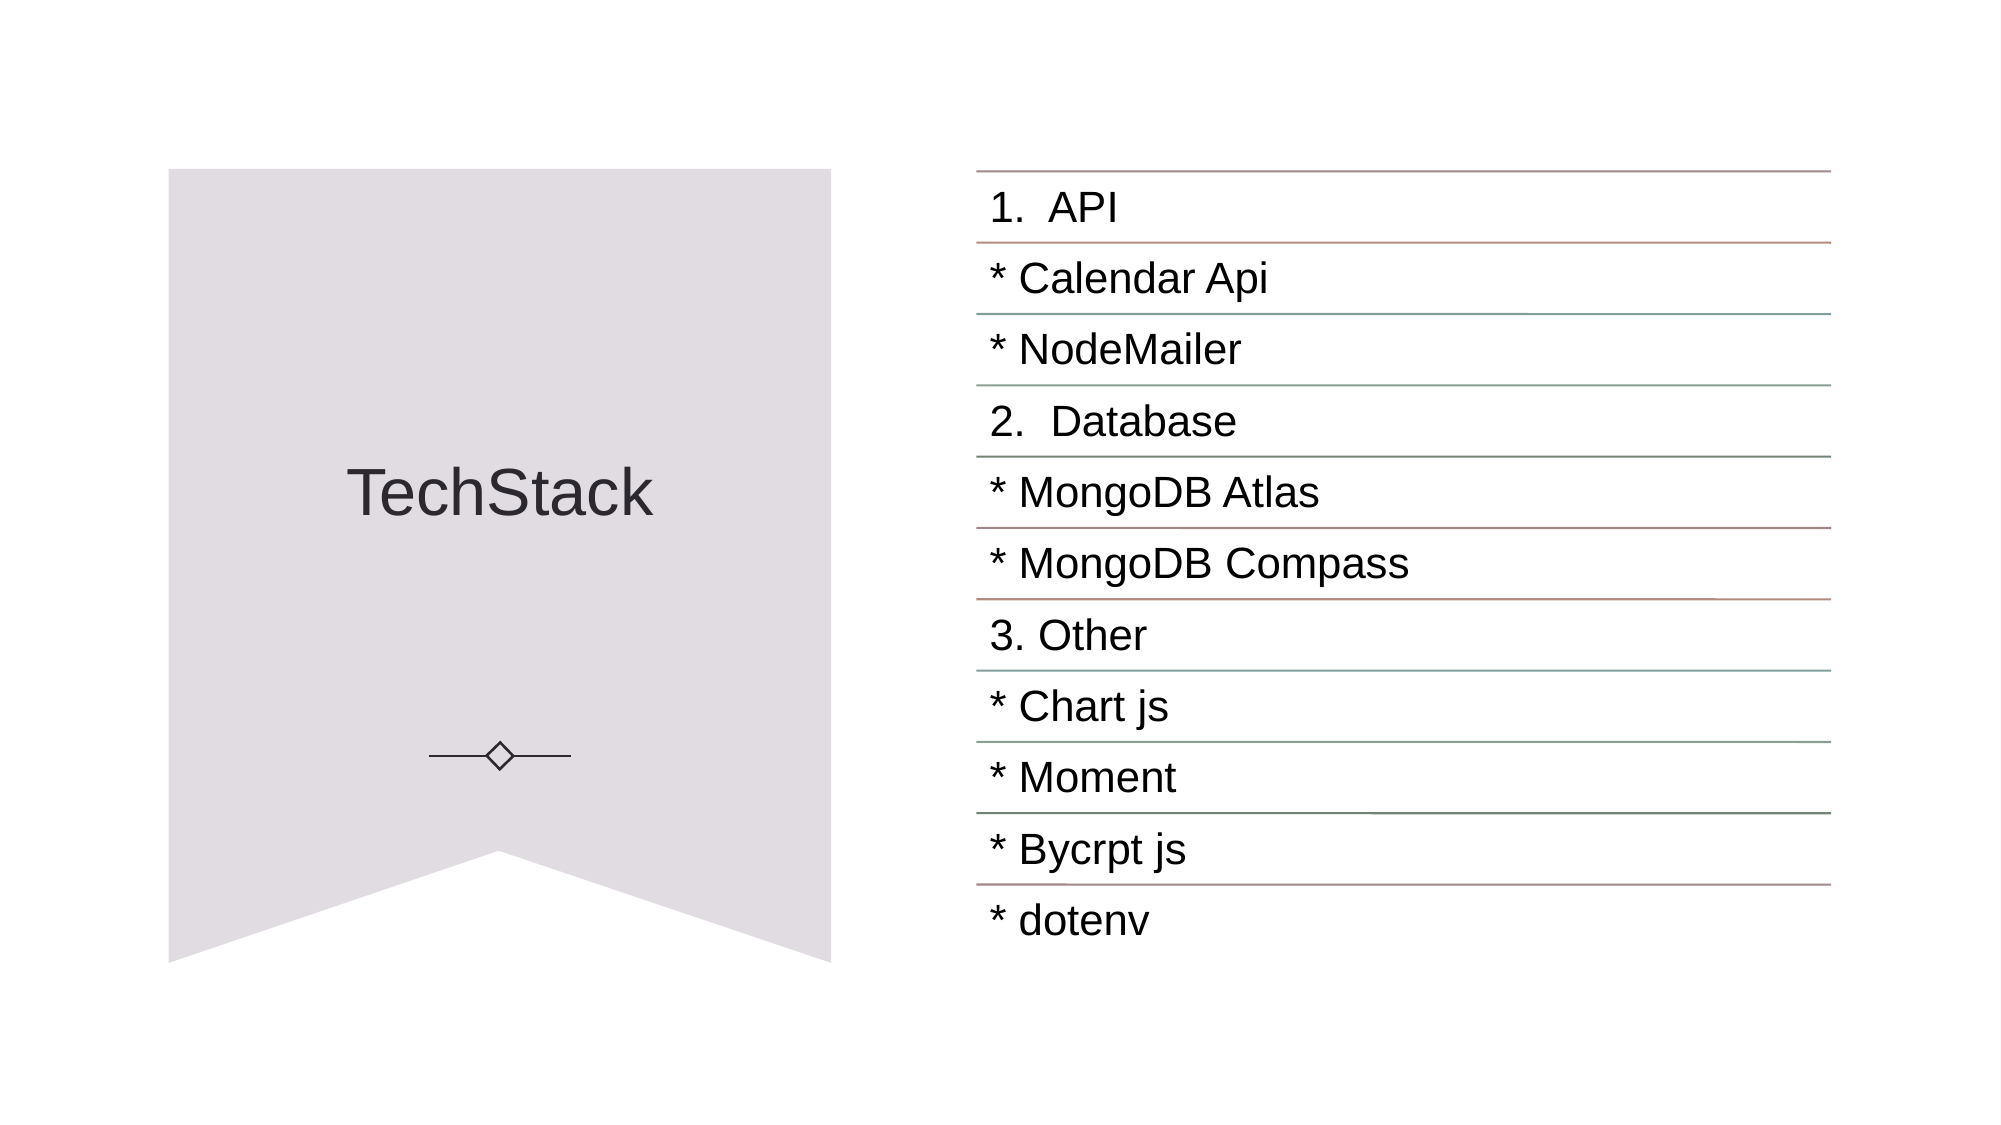

1.  API
* Calendar Api
* NodeMailer
2.  Database
* MongoDB Atlas
* MongoDB Compass
3. Other
* Chart js
* Moment
* Bycrpt js
* dotenv
# TechStack